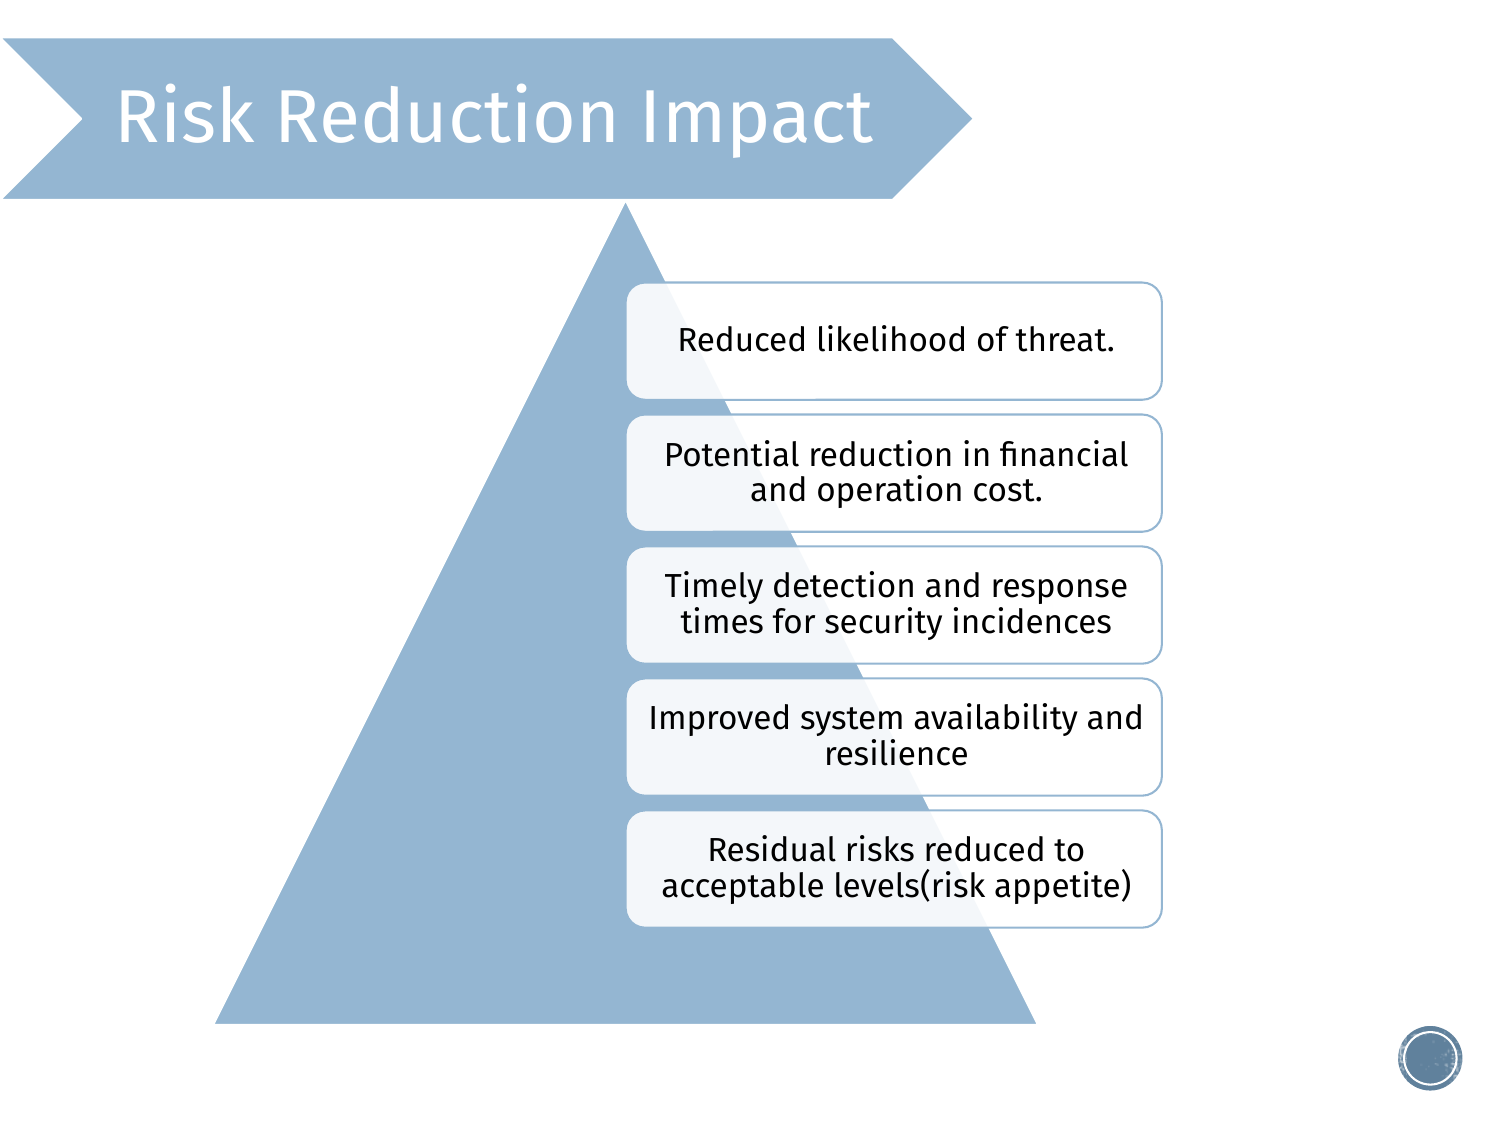

Risk Reduction Impact
Reduced likelihood of threat.
Potential reduction in financial and operation cost.
Timely detection and response times for security incidences
Improved system availability and resilience
Residual risks reduced to acceptable levels(risk appetite)